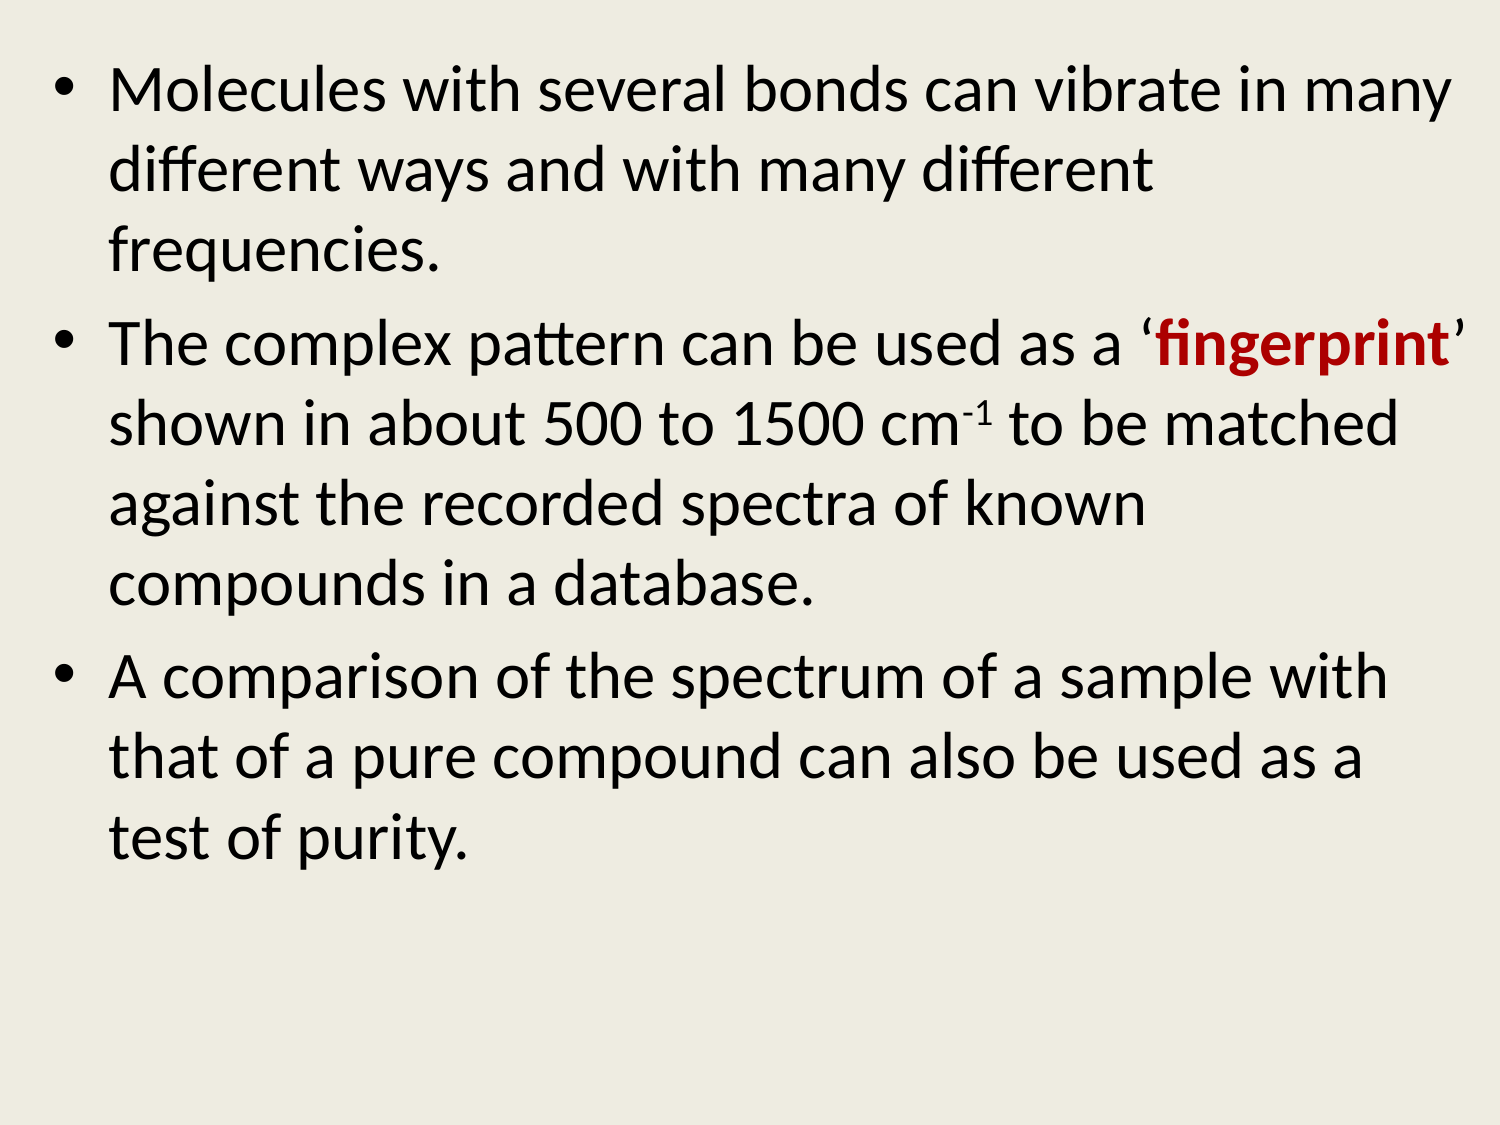

Molecules with several bonds can vibrate in many different ways and with many different frequencies.
The complex pattern can be used as a ‘fingerprint’ shown in about 500 to 1500 cm-1 to be matched against the recorded spectra of known compounds in a database.
A comparison of the spectrum of a sample with that of a pure compound can also be used as a test of purity.